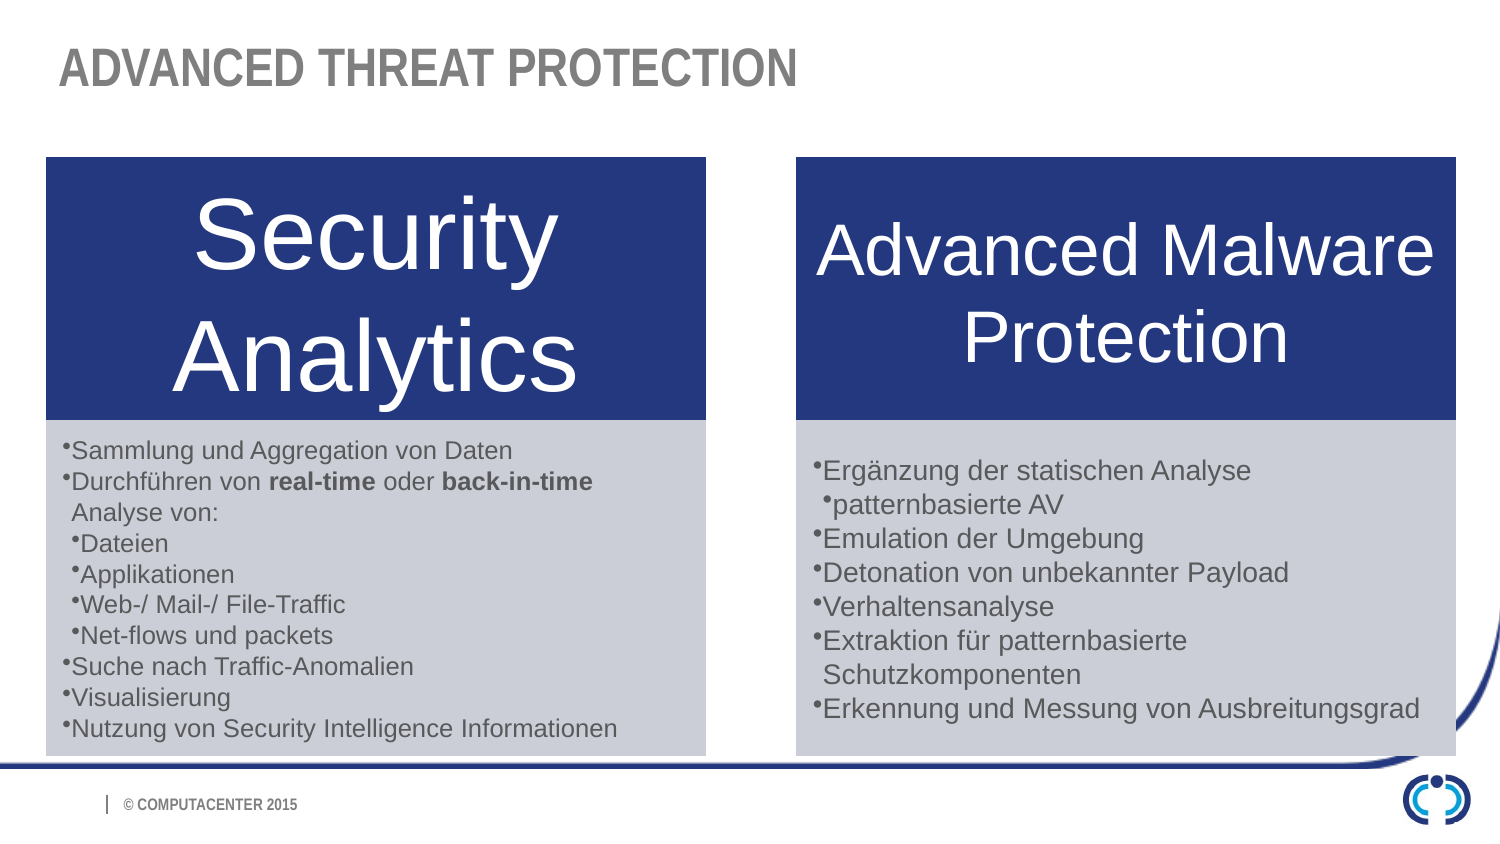

# Advanced THREAT Protection
Security Analytics
Advanced Malware Protection
Sammlung und Aggregation von Daten
Durchführen von real-time oder back-in-time Analyse von:
Dateien
Applikationen
Web-/ Mail-/ File-Traffic
Net-flows und packets
Suche nach Traffic-Anomalien
Visualisierung
Ergänzung der statischen Analyse
patternbasierte AV
Emulation der Umgebung
Detonation von unbekannter Payload
Nutzung von Security Intelligence Informationen
Extraktion für patternbasierte Schutzkomponenten
Verhaltensanalyse
Erkennung und Messung von Ausbreitungsgrad
78